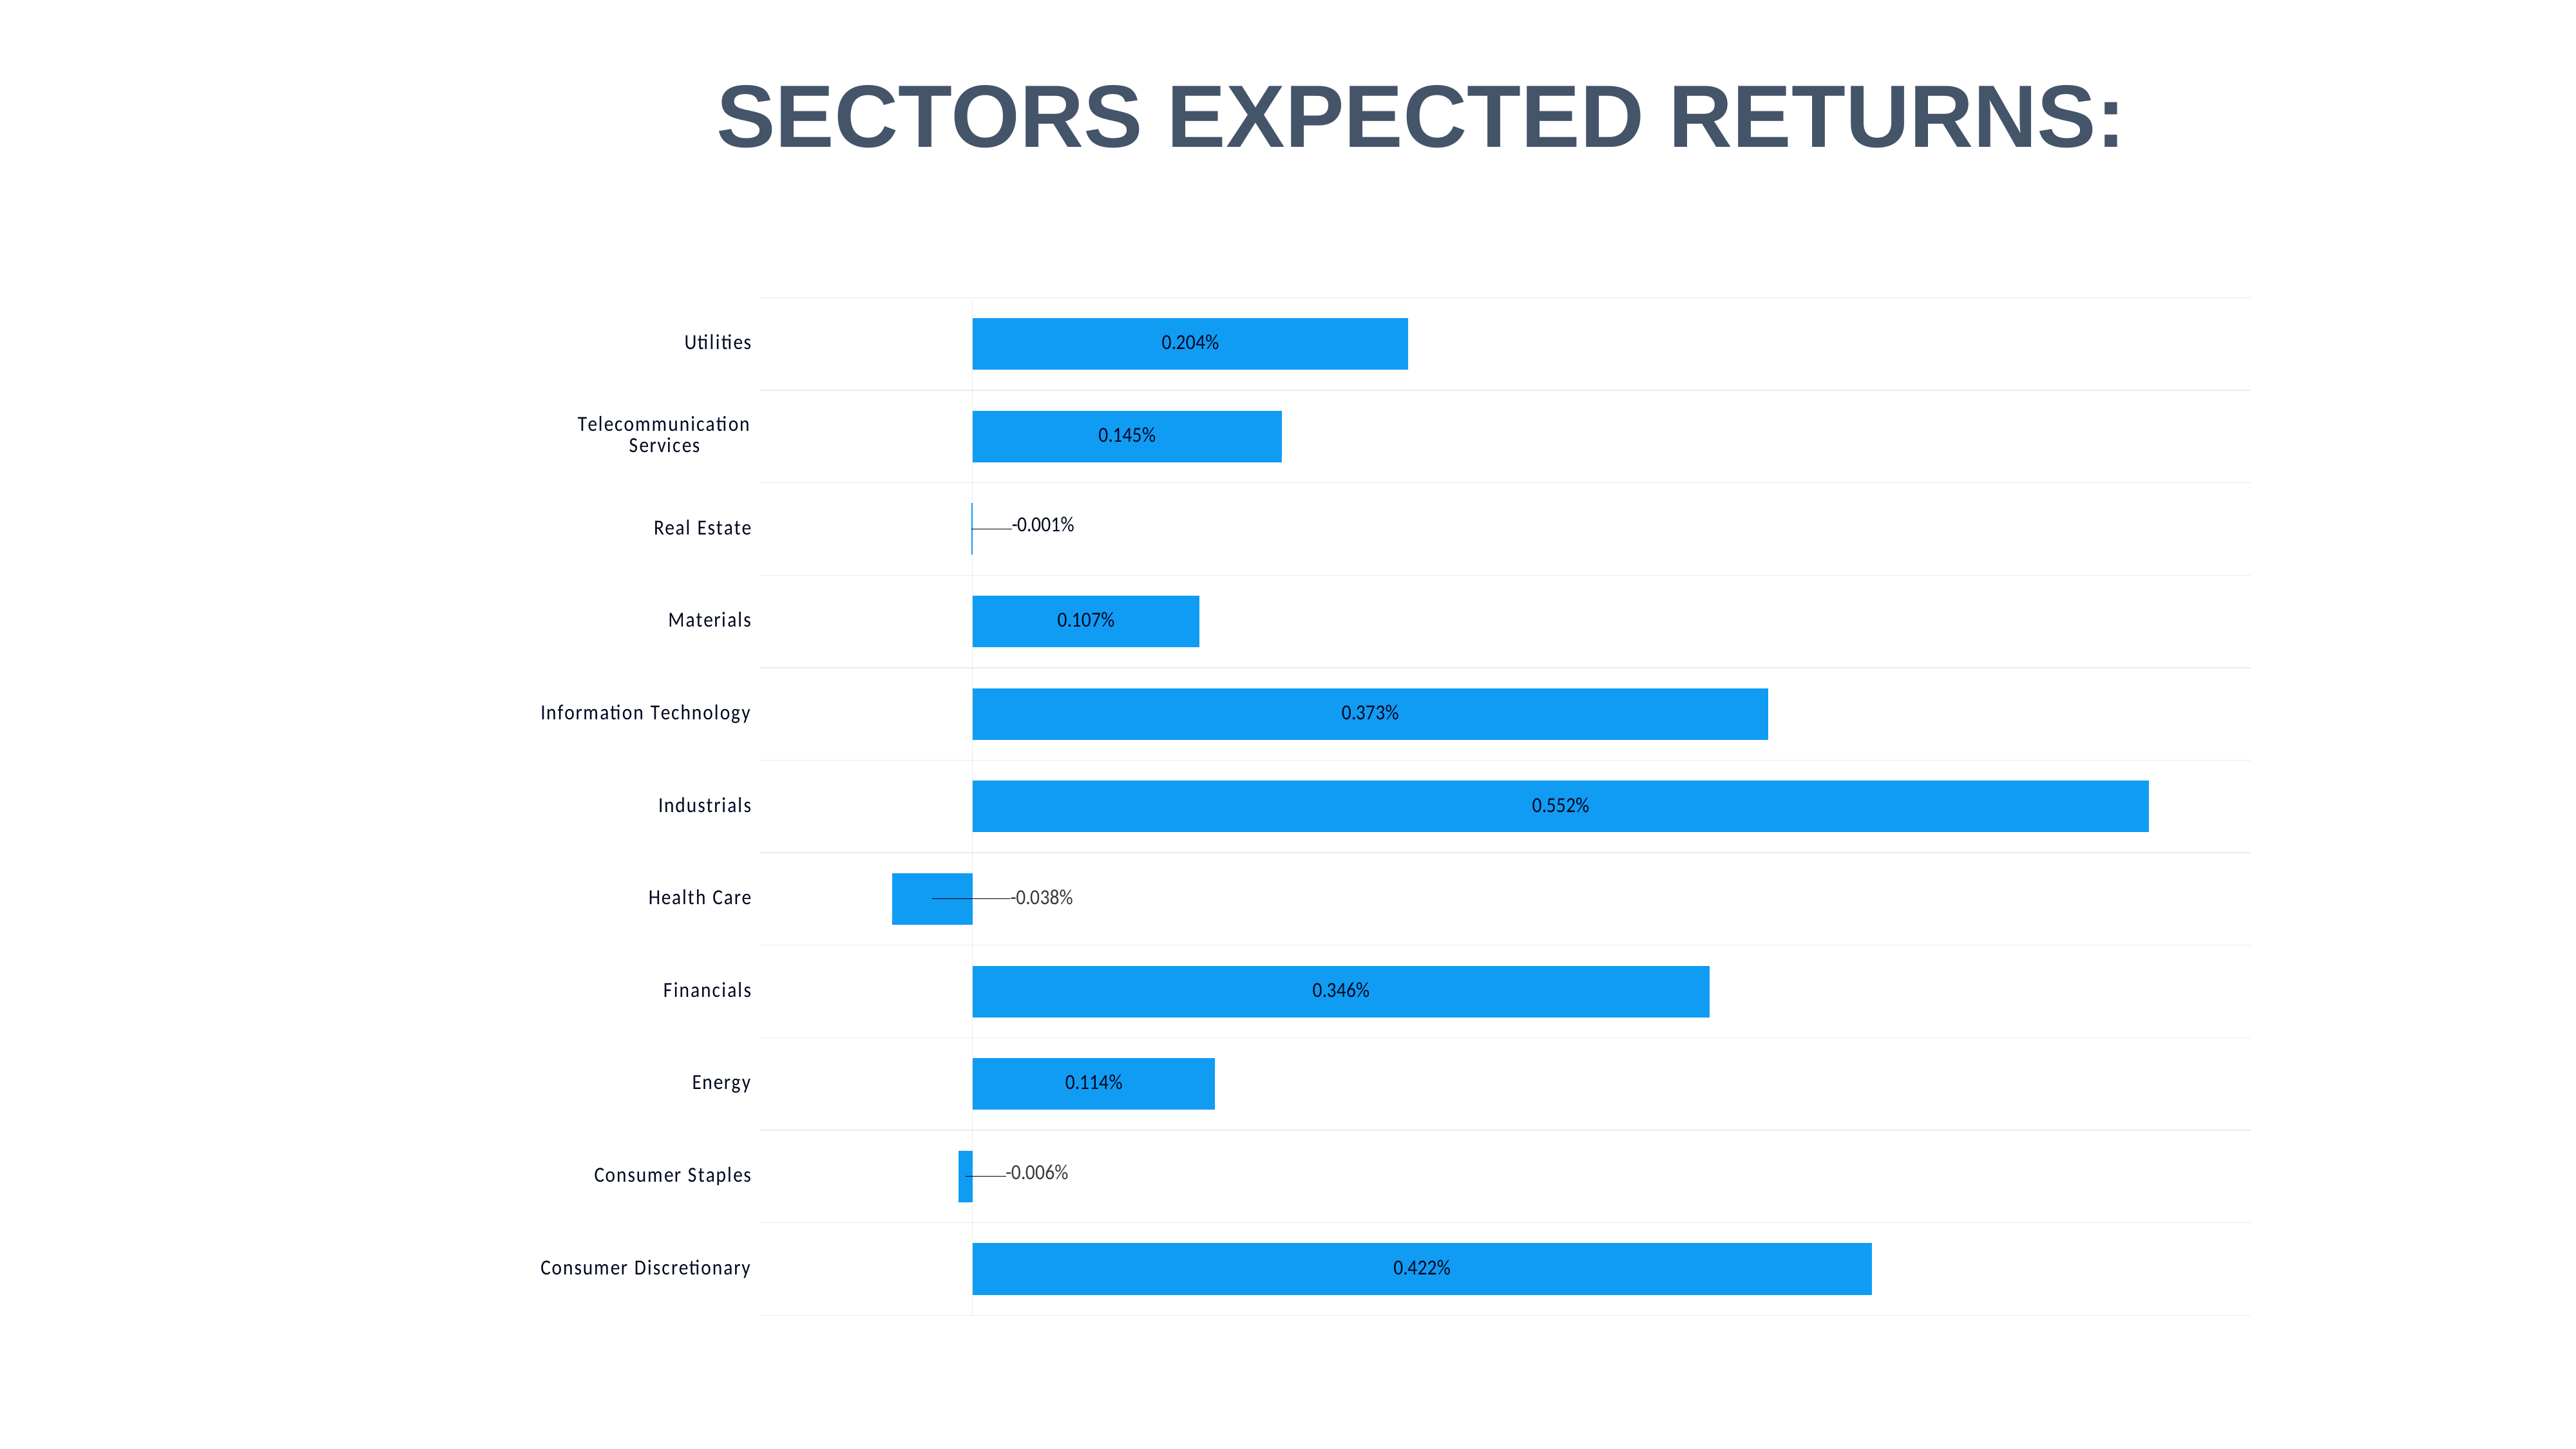

SECTORS EXPECTED RETURNS:

### Chart

| Category | Expected R: | Column1 | Column2 |
|---|---|---|---|
| Consumer Discretionary | 0.0042203210083318 | None | None |
| Consumer Staples | -6.48806340102645e-05 | None | None |
| Energy | 0.00113853130744392 | None | None |
| Financials | 0.00346015914502504 | None | None |
| Health Care | -0.000376277213463502 | None | None |
| Industrials | 0.00552174489826694 | None | None |
| Information Technology | 0.00373389021242911 | None | None |
| Materials | 0.00106511382041848 | None | None |
| Real Estate | -7.03343185753242e-06 | None | None |
| Telecommunication Services | 0.00145103286229264 | None | None |
| Utilities | 0.00204391067992585 | None | None |